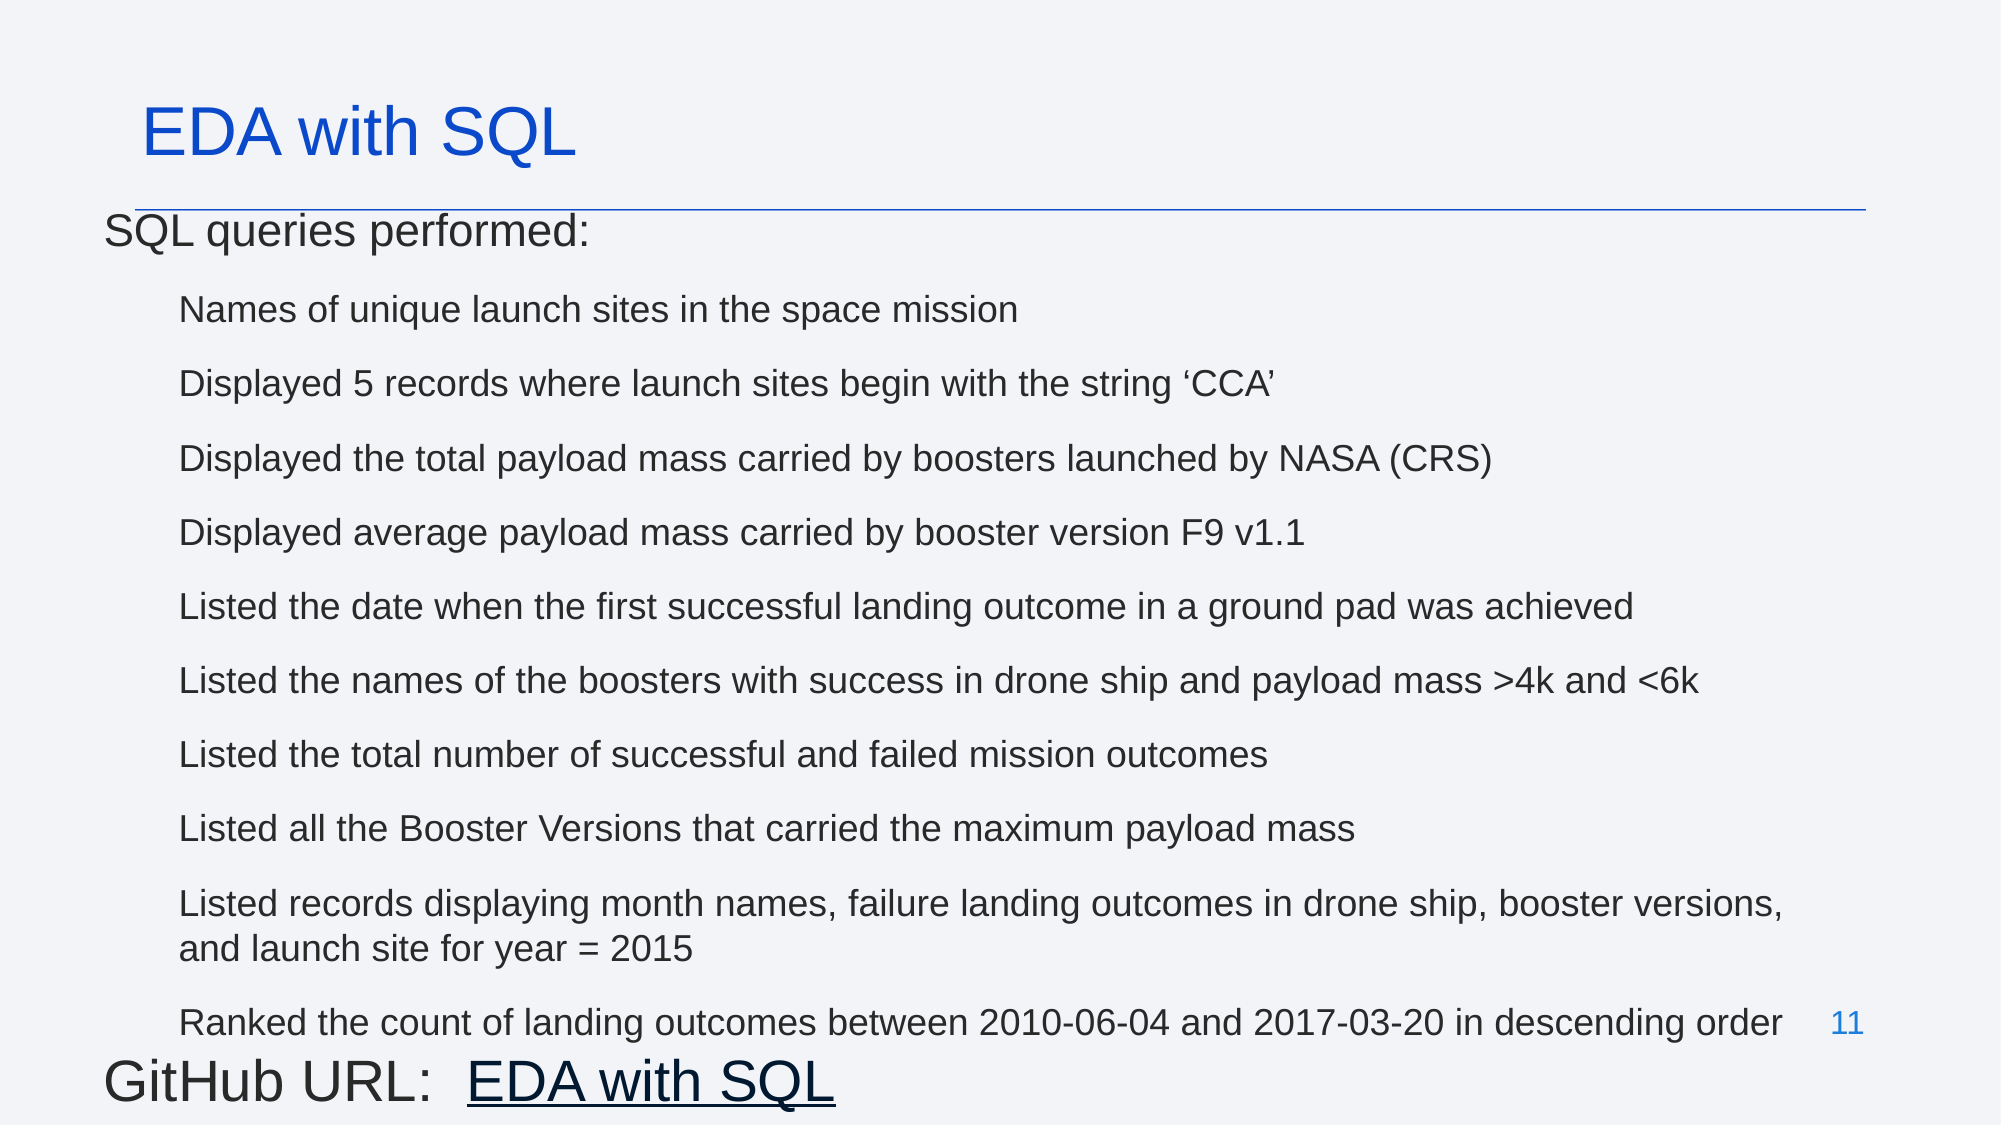

EDA with SQL
SQL queries performed:
Names of unique launch sites in the space mission
Displayed 5 records where launch sites begin with the string ‘CCA’
Displayed the total payload mass carried by boosters launched by NASA (CRS)
Displayed average payload mass carried by booster version F9 v1.1
Listed the date when the first successful landing outcome in a ground pad was achieved
Listed the names of the boosters with success in drone ship and payload mass >4k and <6k
Listed the total number of successful and failed mission outcomes
Listed all the Booster Versions that carried the maximum payload mass
Listed records displaying month names, failure landing outcomes in drone ship, booster versions, and launch site for year = 2015
Ranked the count of landing outcomes between 2010-06-04 and 2017-03-20 in descending order
GitHub URL:  EDA with SQL

11